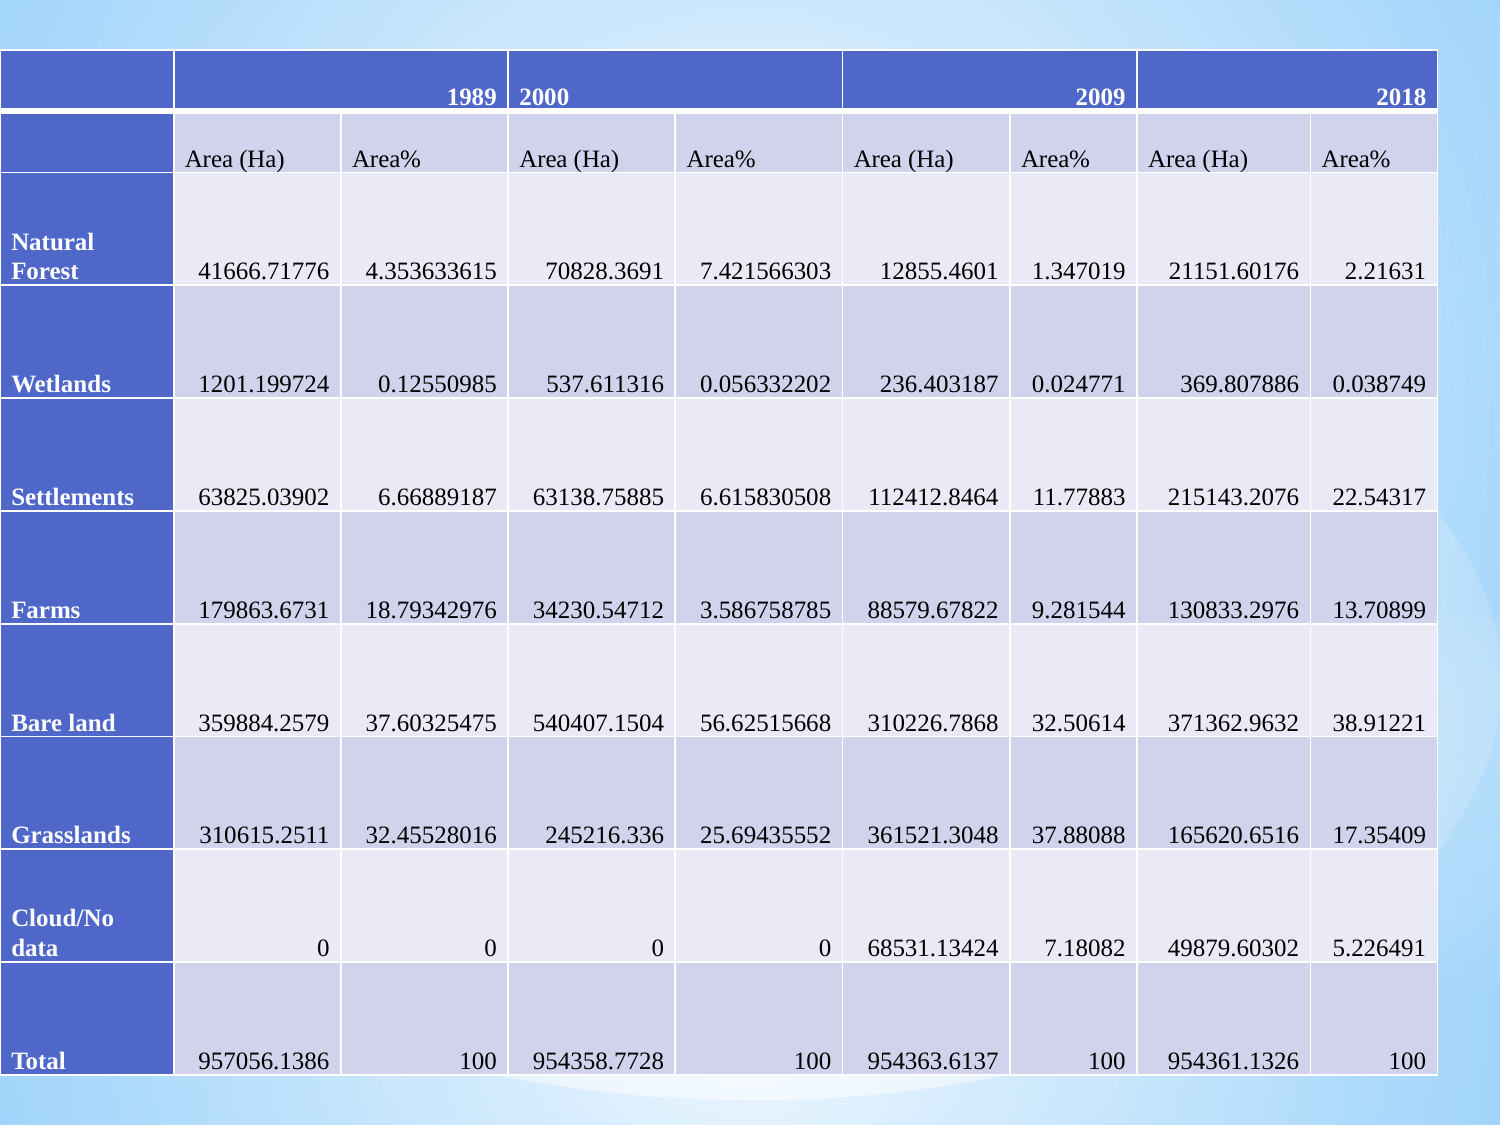

|  | 1989 |  | 2000 |  | 2009 |  | 2018 |  |
| --- | --- | --- | --- | --- | --- | --- | --- | --- |
|  | Area (Ha) | Area% | Area (Ha) | Area% | Area (Ha) | Area% | Area (Ha) | Area% |
| Natural Forest | 41666.71776 | 4.353633615 | 70828.3691 | 7.421566303 | 12855.4601 | 1.347019 | 21151.60176 | 2.21631 |
| Wetlands | 1201.199724 | 0.12550985 | 537.611316 | 0.056332202 | 236.403187 | 0.024771 | 369.807886 | 0.038749 |
| Settlements | 63825.03902 | 6.66889187 | 63138.75885 | 6.615830508 | 112412.8464 | 11.77883 | 215143.2076 | 22.54317 |
| Farms | 179863.6731 | 18.79342976 | 34230.54712 | 3.586758785 | 88579.67822 | 9.281544 | 130833.2976 | 13.70899 |
| Bare land | 359884.2579 | 37.60325475 | 540407.1504 | 56.62515668 | 310226.7868 | 32.50614 | 371362.9632 | 38.91221 |
| Grasslands | 310615.2511 | 32.45528016 | 245216.336 | 25.69435552 | 361521.3048 | 37.88088 | 165620.6516 | 17.35409 |
| Cloud/No data | 0 | 0 | 0 | 0 | 68531.13424 | 7.18082 | 49879.60302 | 5.226491 |
| Total | 957056.1386 | 100 | 954358.7728 | 100 | 954363.6137 | 100 | 954361.1326 | 100 |